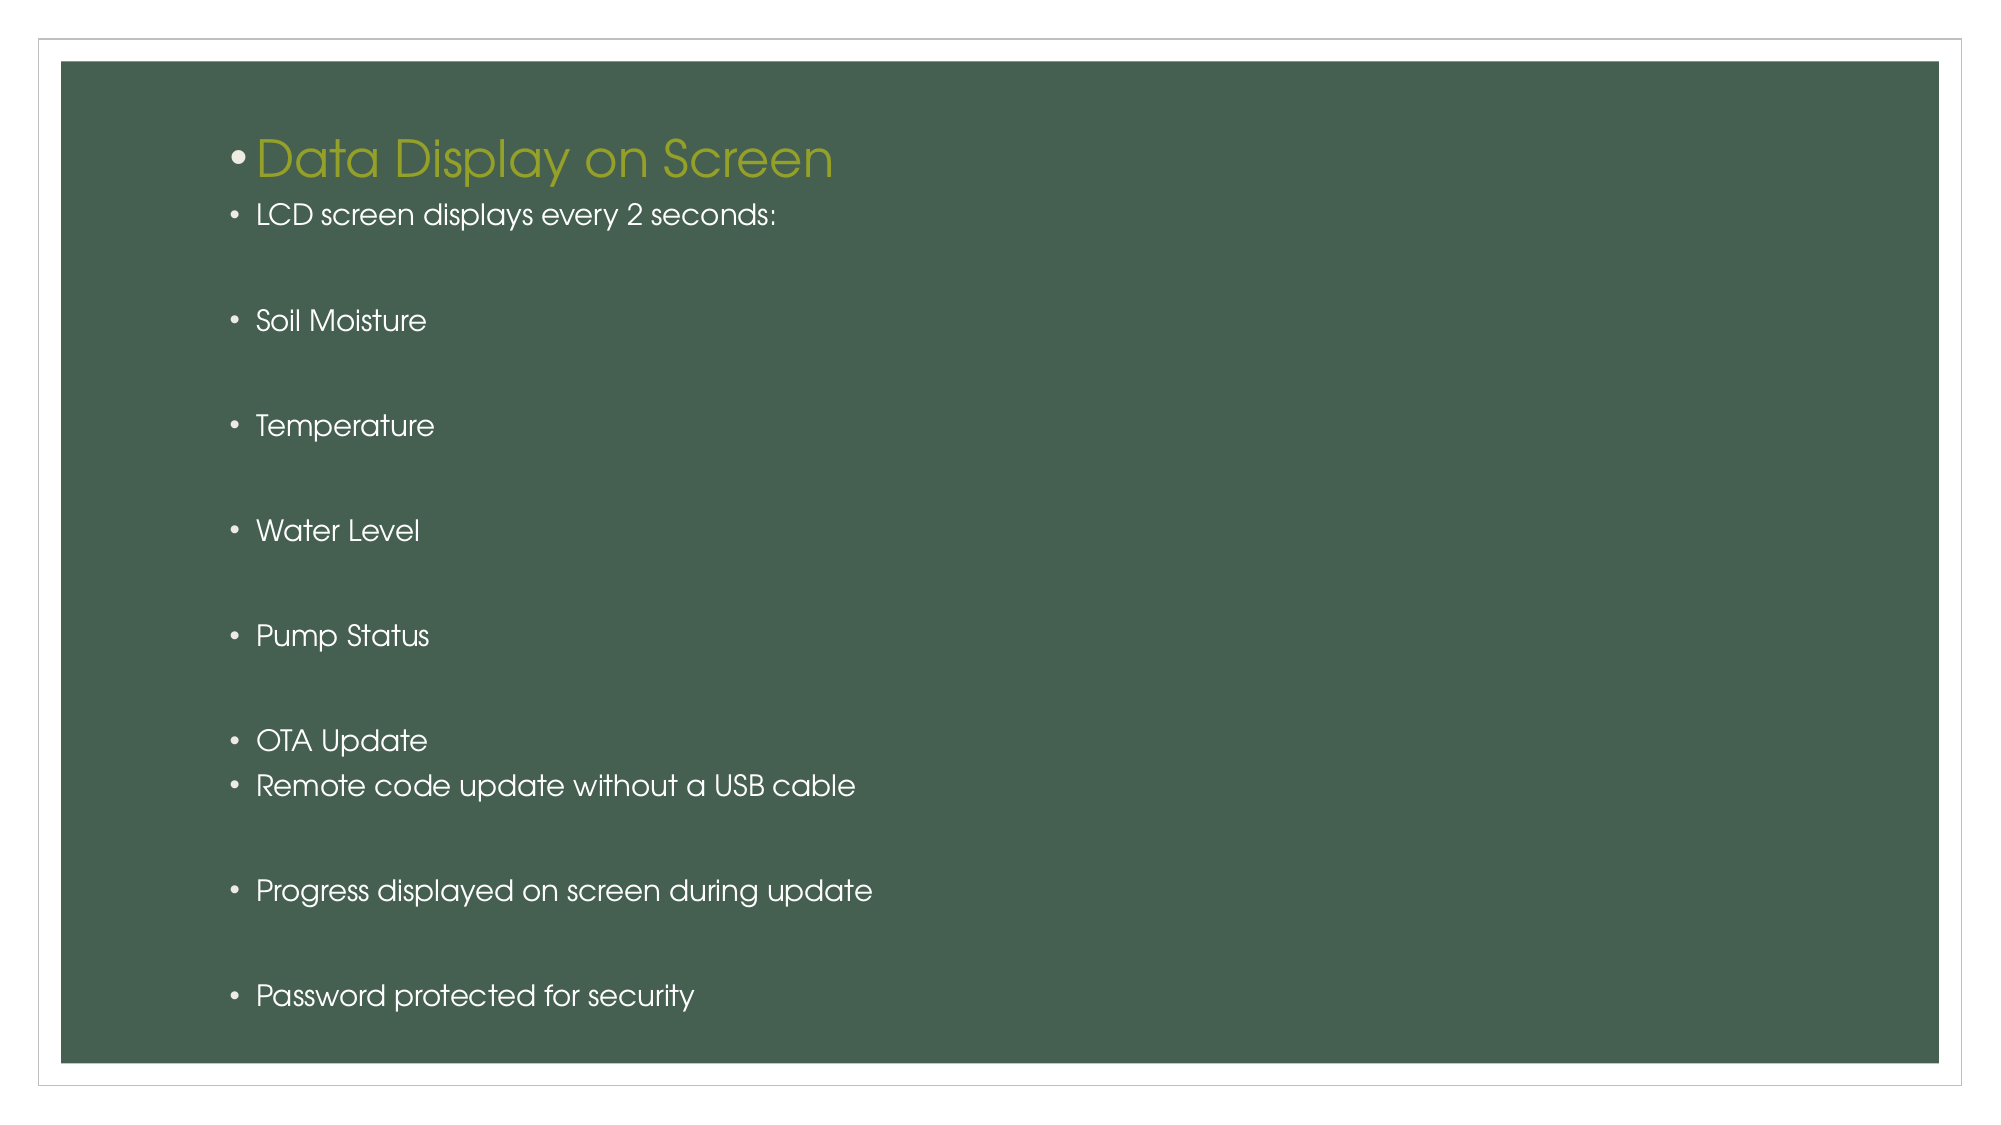

Data Display on Screen
LCD screen displays every 2 seconds:

Soil Moisture

Temperature

Water Level

Pump Status

OTA Update
Remote code update without a USB cable

Progress displayed on screen during update

Password protected for security